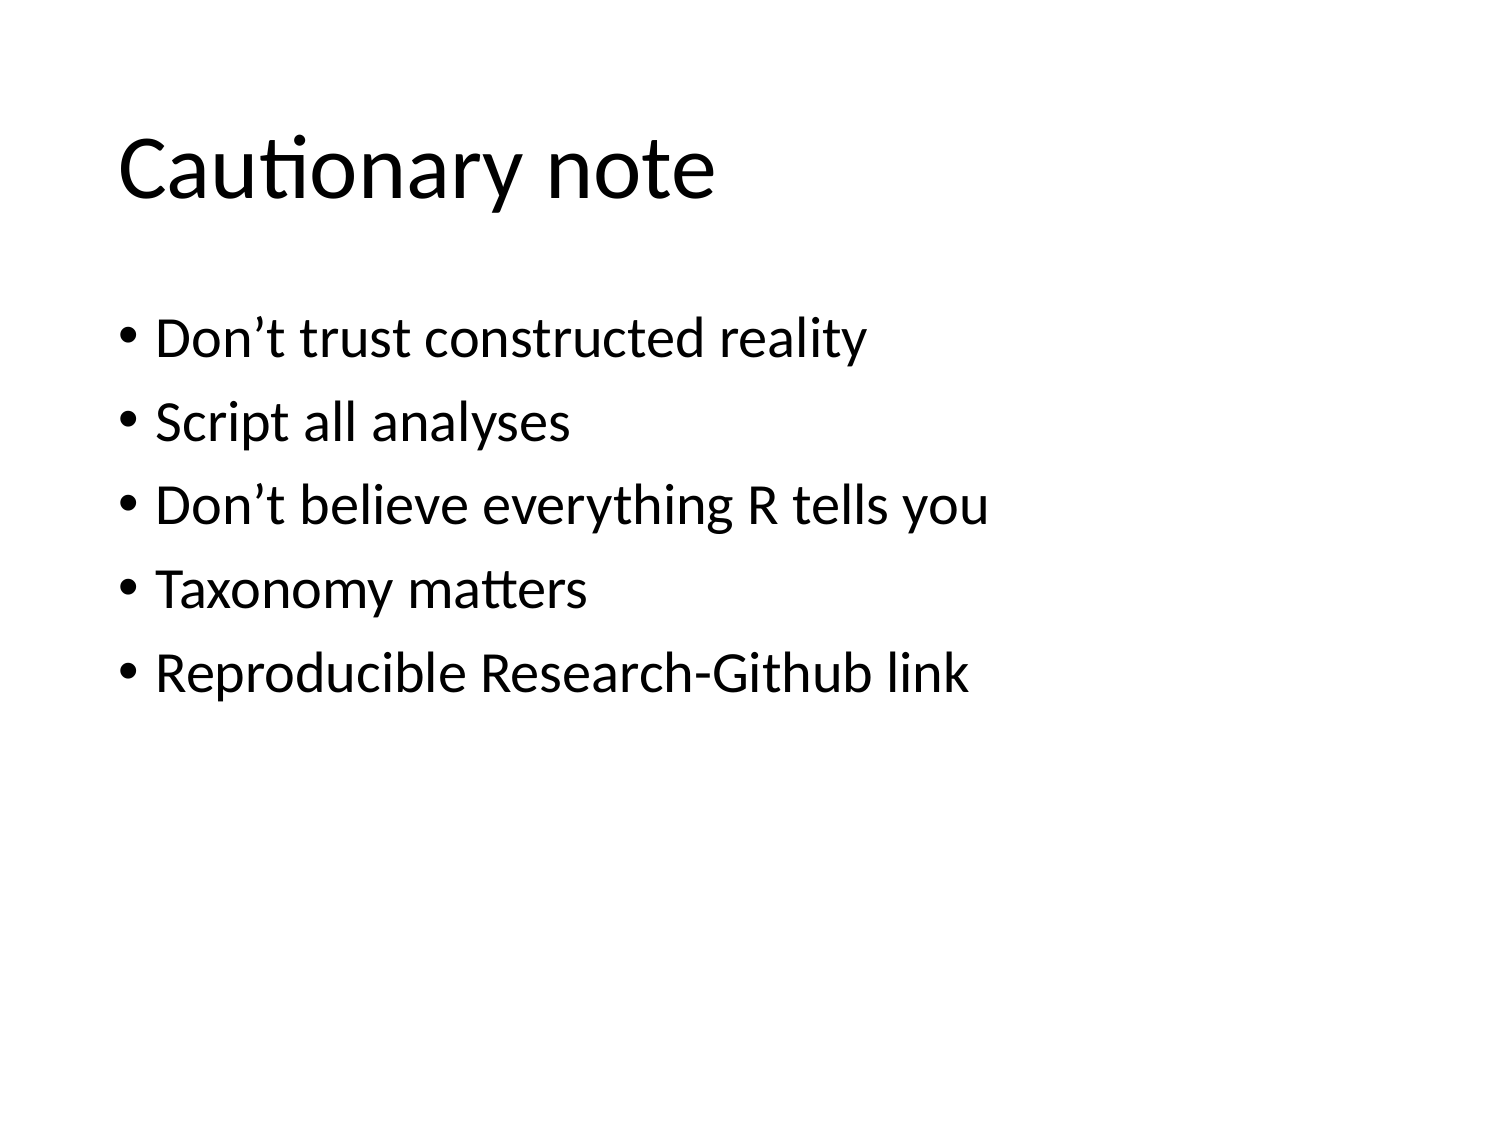

# Cautionary note
Don’t trust constructed reality
Script all analyses
Don’t believe everything R tells you
Taxonomy matters
Reproducible Research-Github link